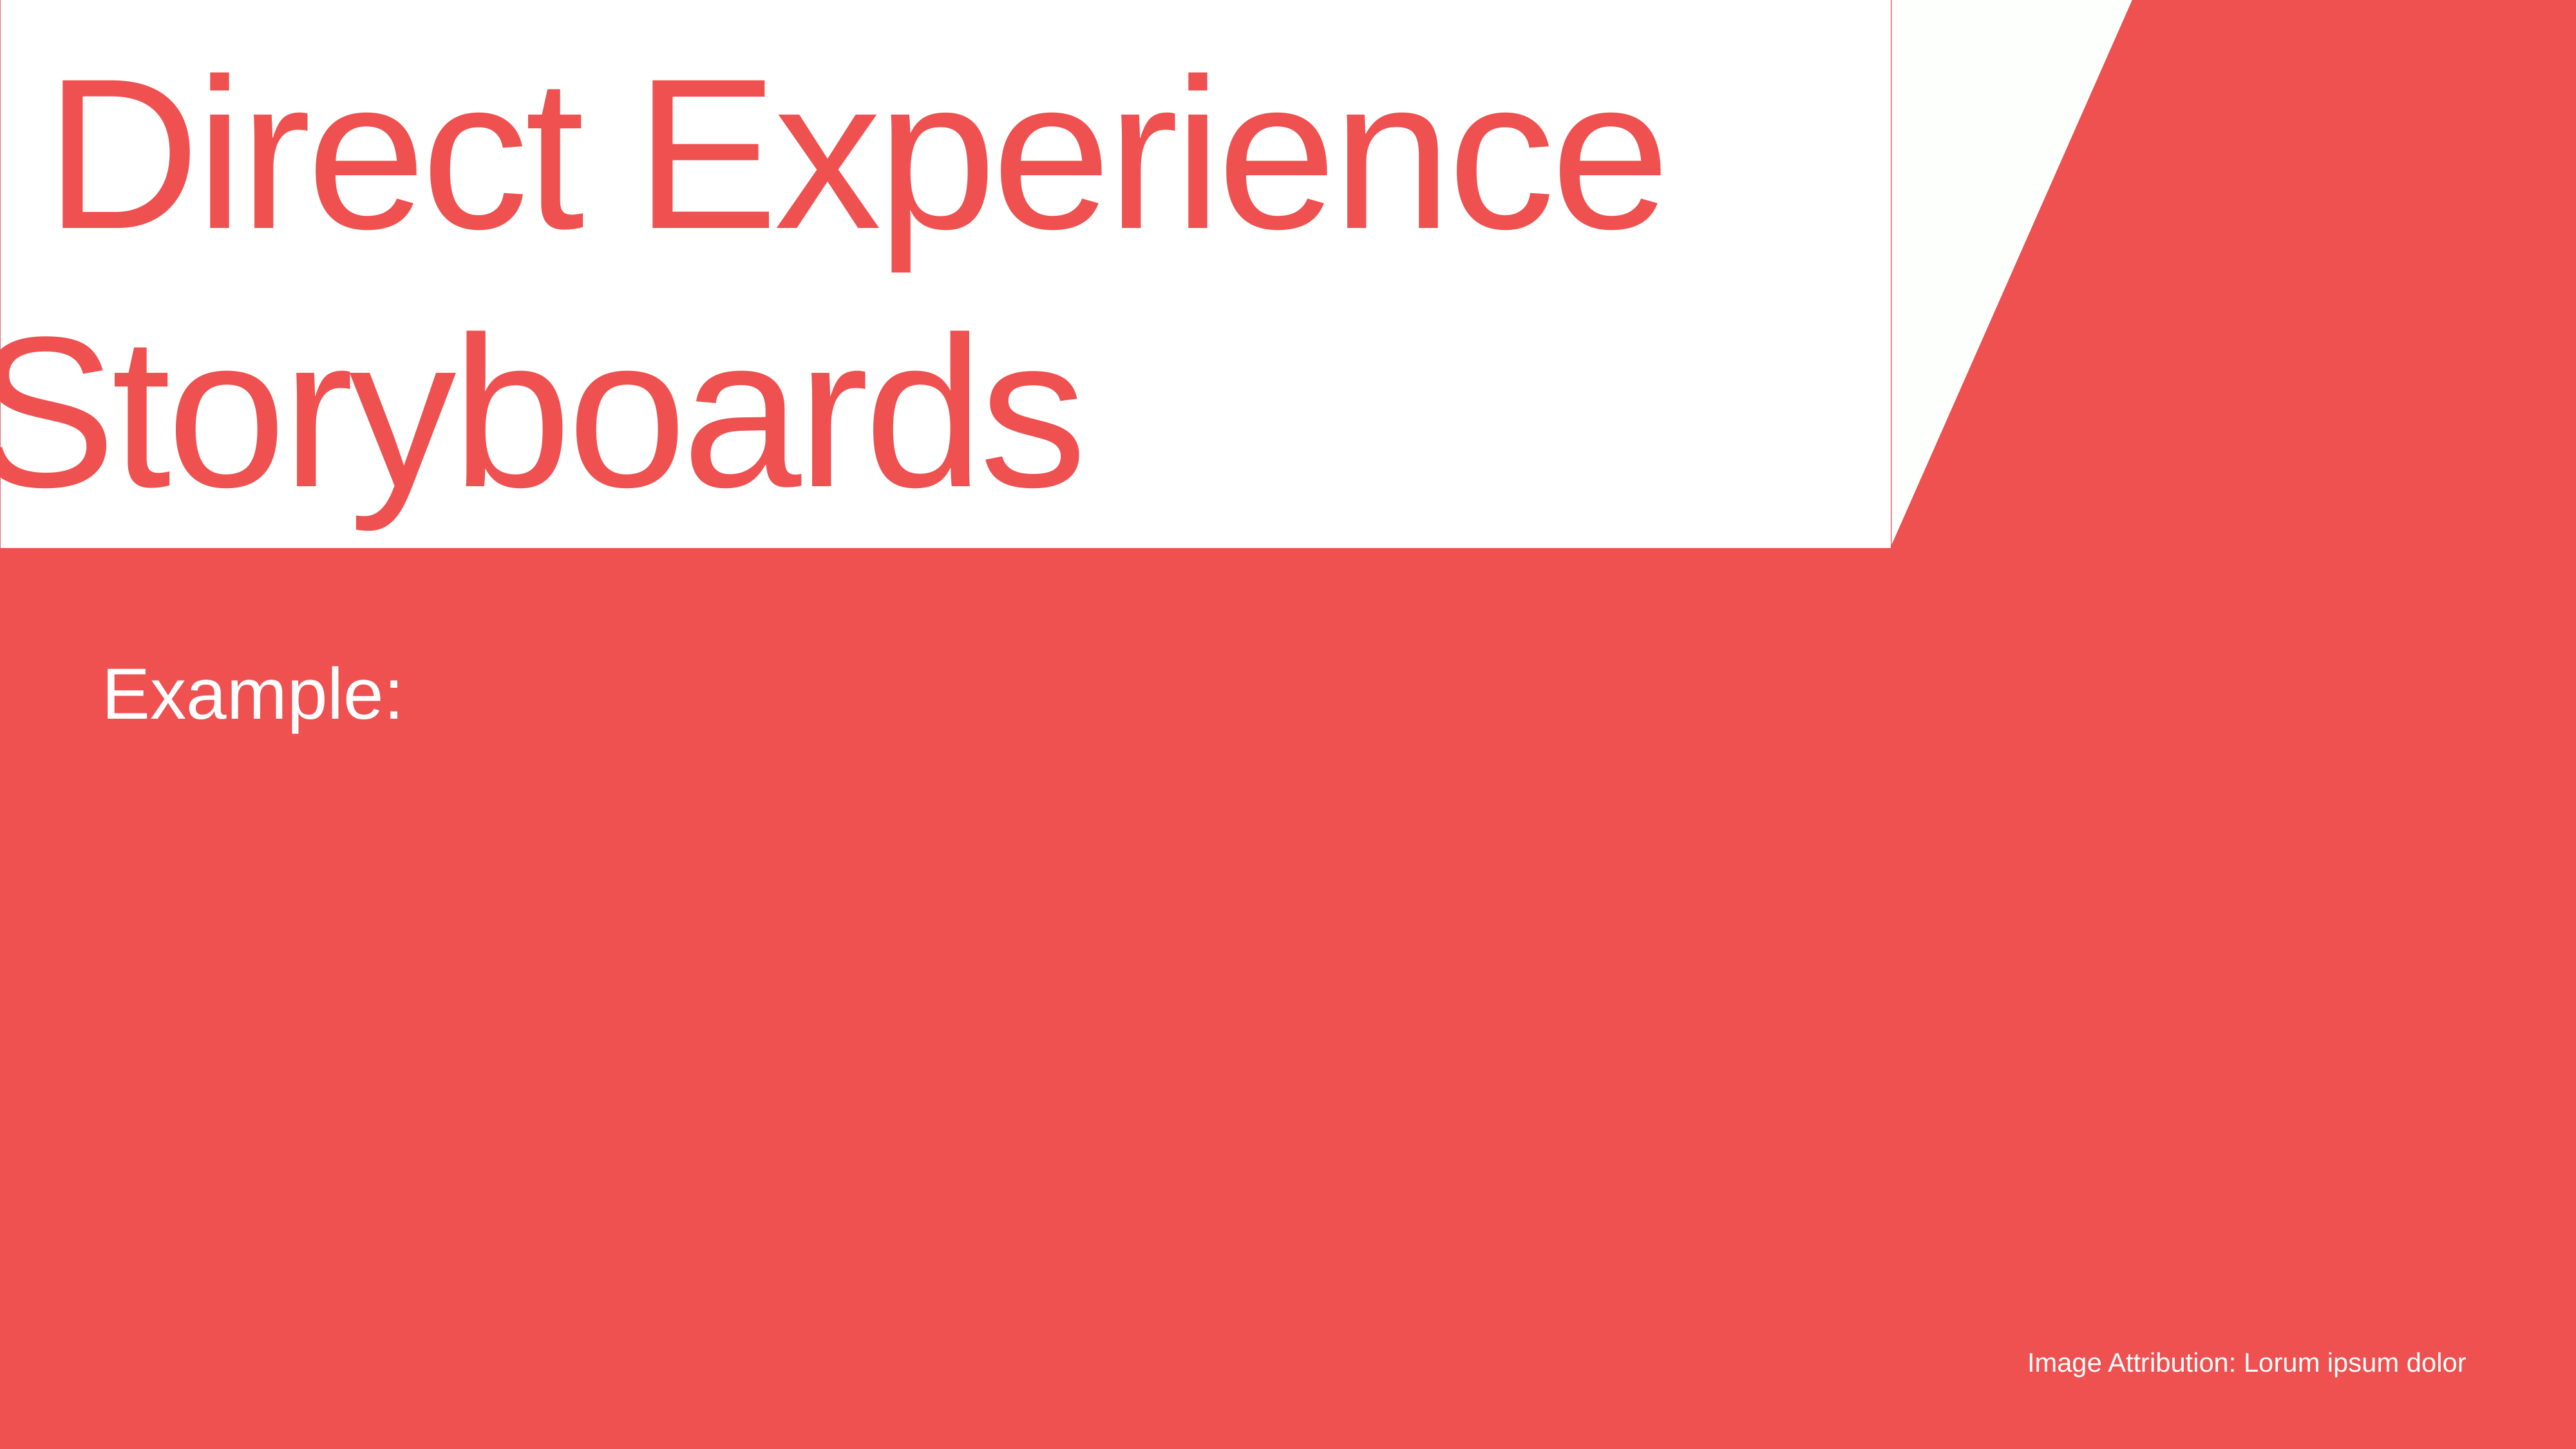

Direct Experience 	Storyboards

Image Attribution: Lorum ipsum dolor
Example: